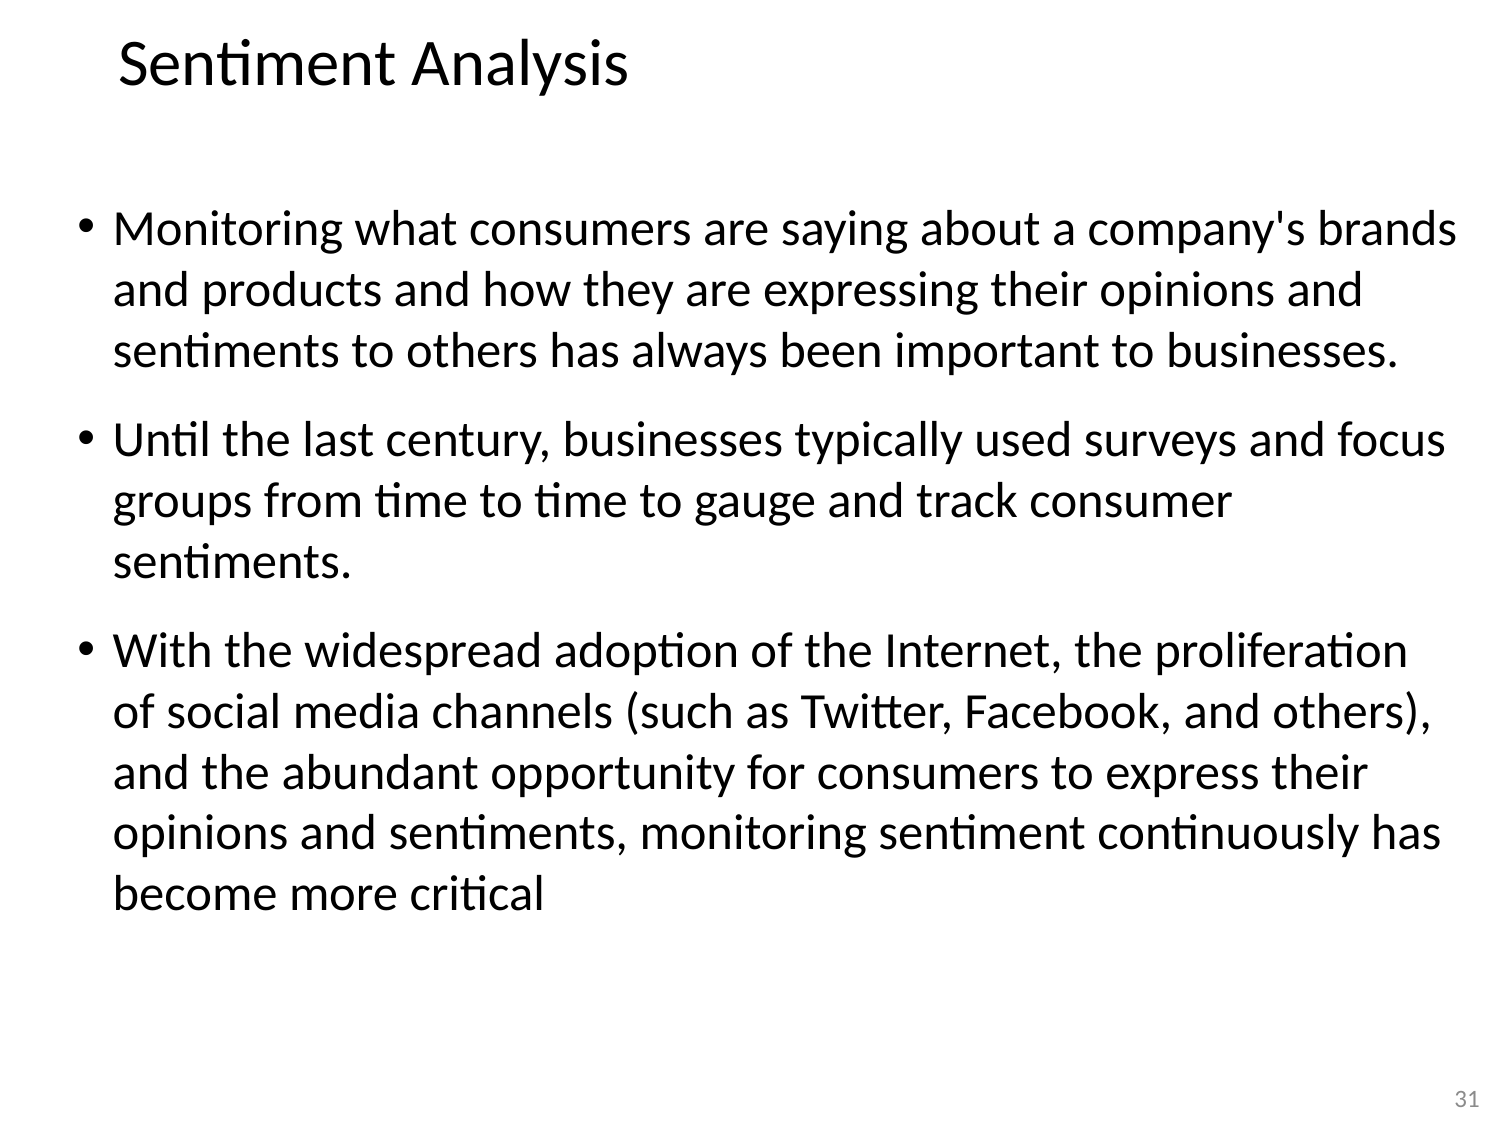

# Sentiment Analysis
Monitoring what consumers are saying about a company's brands and products and how they are expressing their opinions and sentiments to others has always been important to businesses.
Until the last century, businesses typically used surveys and focus groups from time to time to gauge and track consumer sentiments.
With the widespread adoption of the Internet, the proliferation of social media channels (such as Twitter, Facebook, and others), and the abundant opportunity for consumers to express their opinions and sentiments, monitoring sentiment continuously has become more critical

31